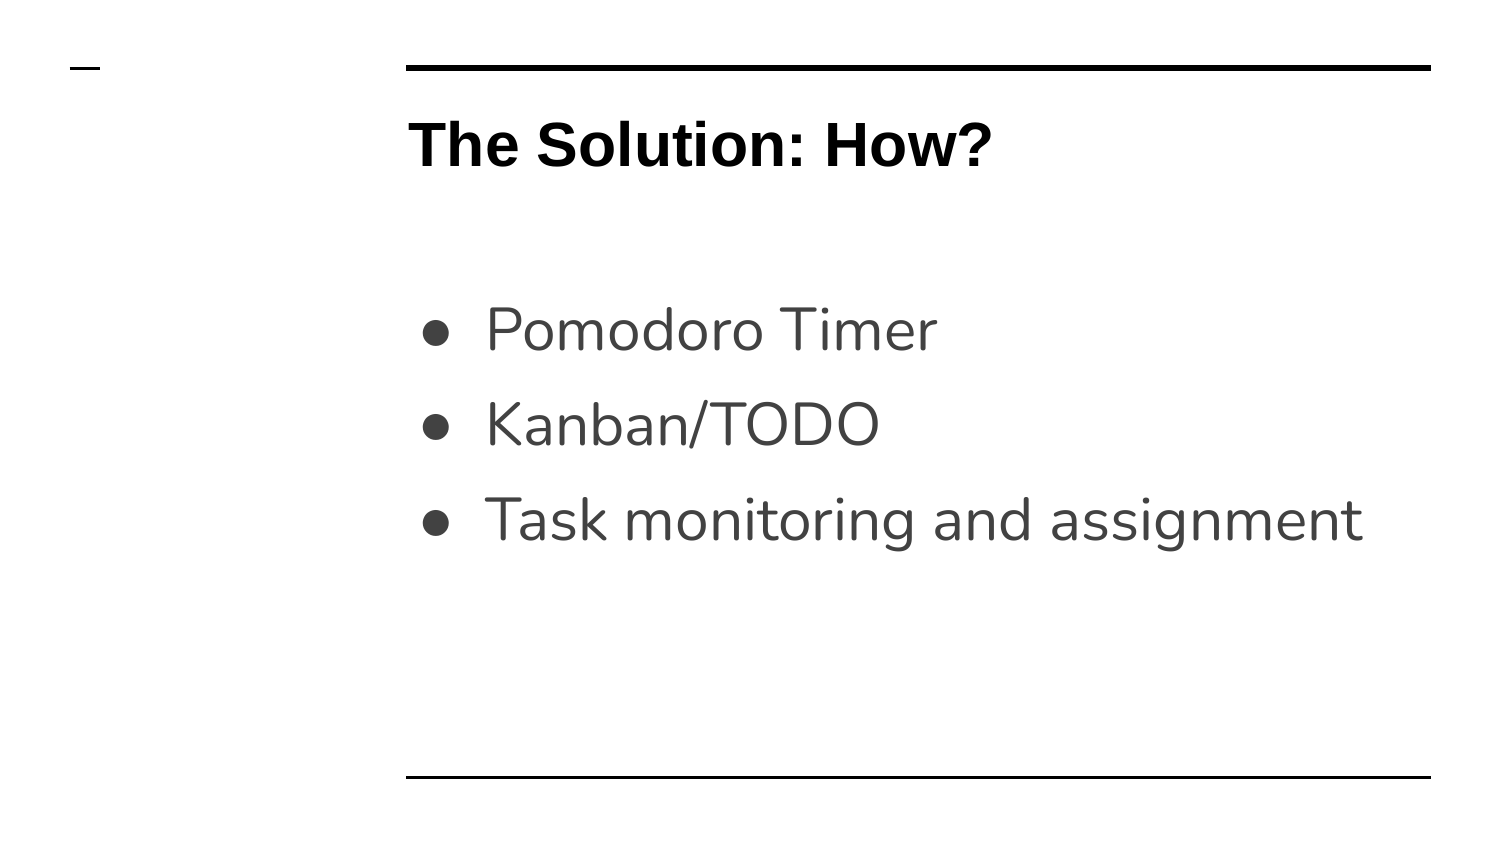

# The Solution: How?
Pomodoro Timer
Kanban/TODO
Task monitoring and assignment